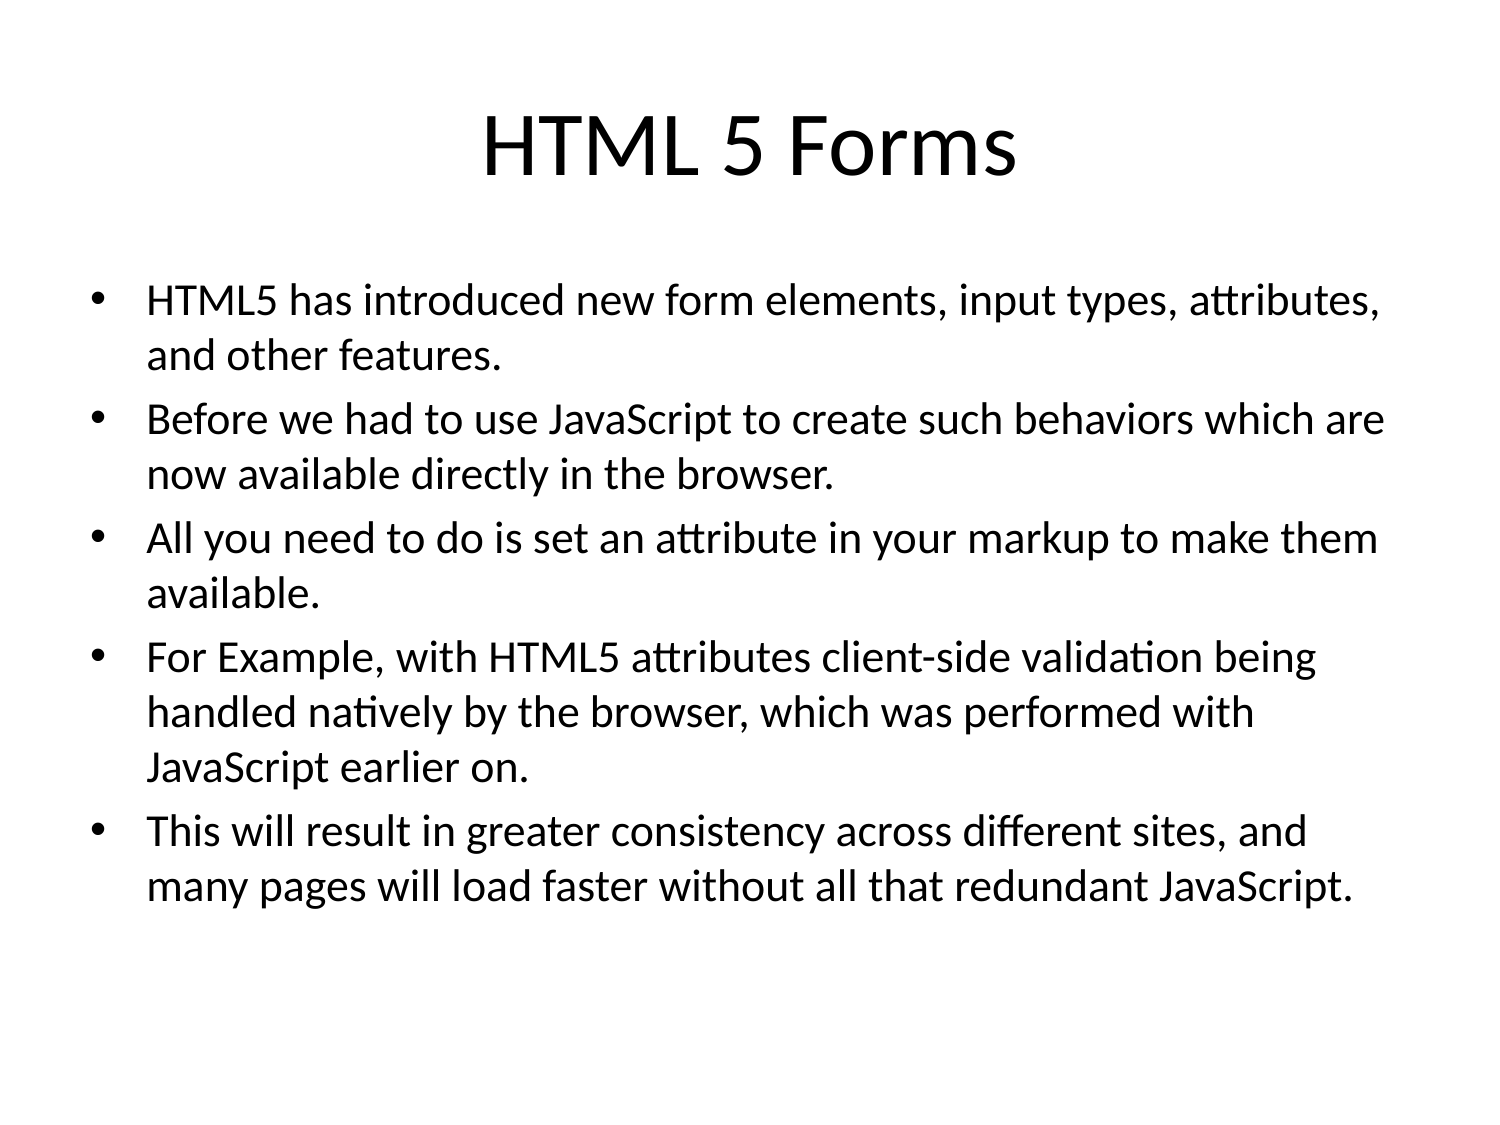

# HTML 5 Forms
HTML5 has introduced new form elements, input types, attributes, and other features.
Before we had to use JavaScript to create such behaviors which are now available directly in the browser.
All you need to do is set an attribute in your markup to make them available.
For Example, with HTML5 attributes client-side validation being handled natively by the browser, which was performed with JavaScript earlier on.
This will result in greater consistency across different sites, and many pages will load faster without all that redundant JavaScript.